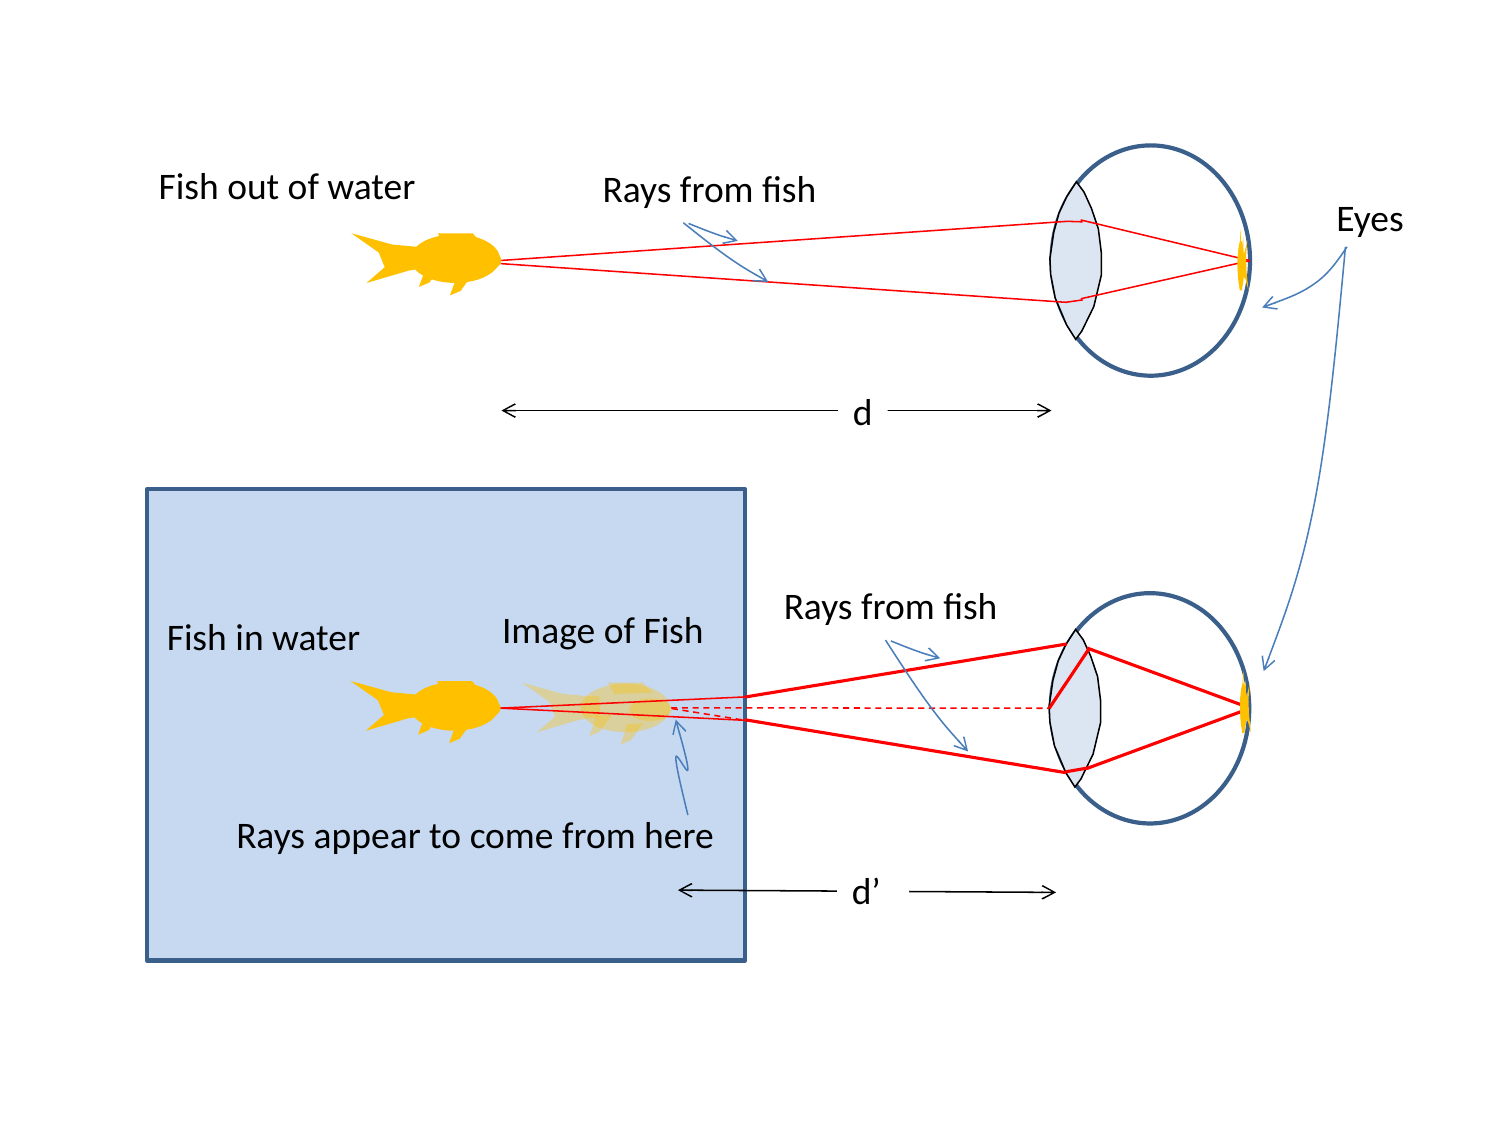

Fish out of water
Rays from fish

Eyes

d

Rays from fish

Image of Fish
Fish in water

Rays appear to come from here
d’